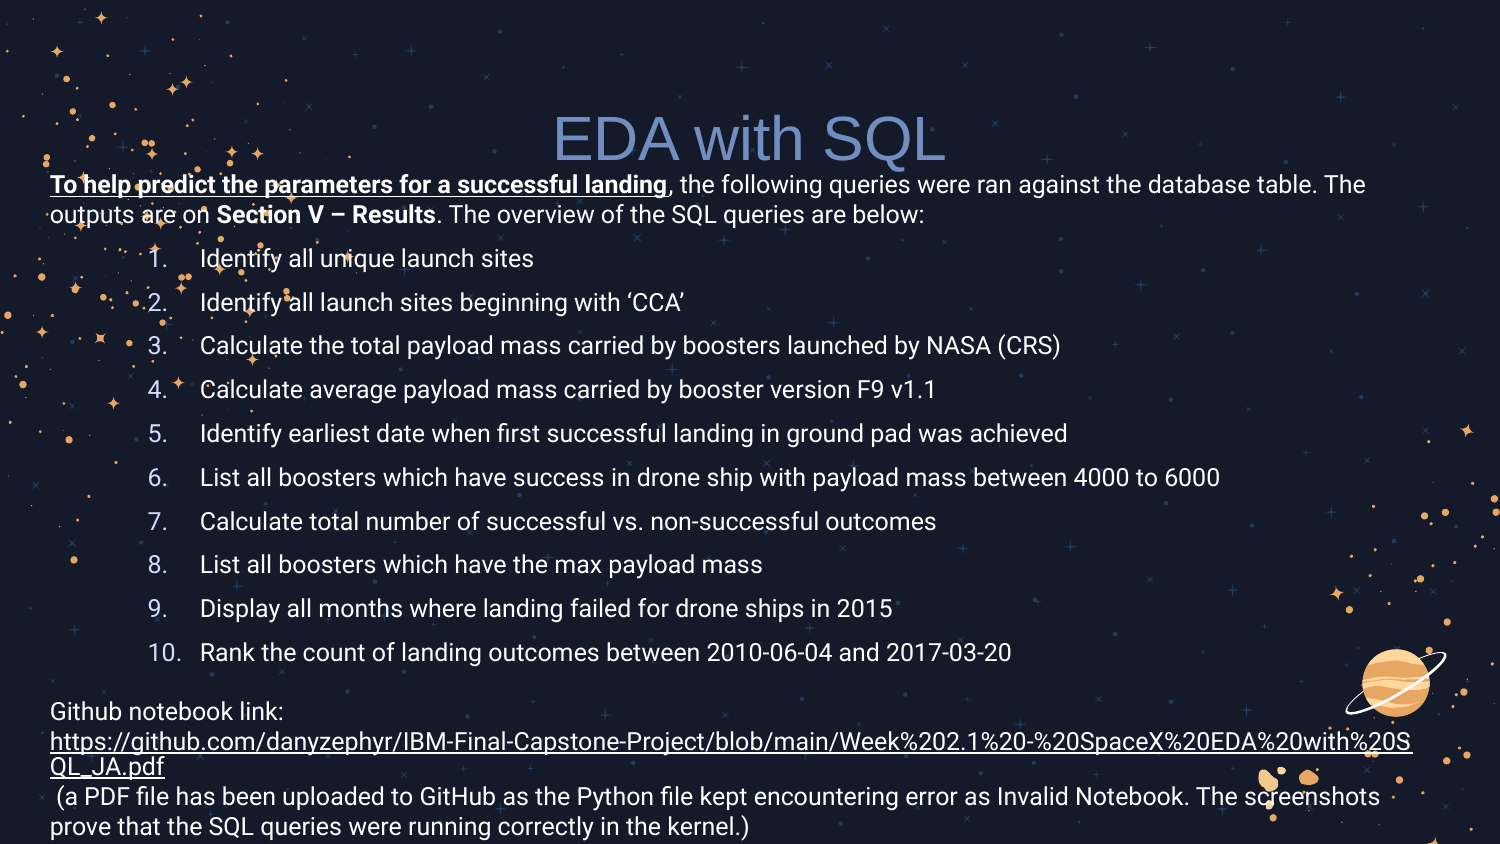

# EDA with SQL
To help predict the parameters for a successful landing, the following queries were ran against the database table. The outputs are on Section V – Results. The overview of the SQL queries are below:
Identify all unique launch sites
Identify all launch sites beginning with ‘CCA’
Calculate the total payload mass carried by boosters launched by NASA (CRS)
Calculate average payload mass carried by booster version F9 v1.1
Identify earliest date when first successful landing in ground pad was achieved
List all boosters which have success in drone ship with payload mass between 4000 to 6000
Calculate total number of successful vs. non-successful outcomes
List all boosters which have the max payload mass
Display all months where landing failed for drone ships in 2015
Rank the count of landing outcomes between 2010-06-04 and 2017-03-20
Github notebook link: https://github.com/danyzephyr/IBM-Final-Capstone-Project/blob/main/Week%202.1%20-%20SpaceX%20EDA%20with%20SQL_JA.pdf (a PDF file has been uploaded to GitHub as the Python file kept encountering error as Invalid Notebook. The screenshots prove that the SQL queries were running correctly in the kernel.)